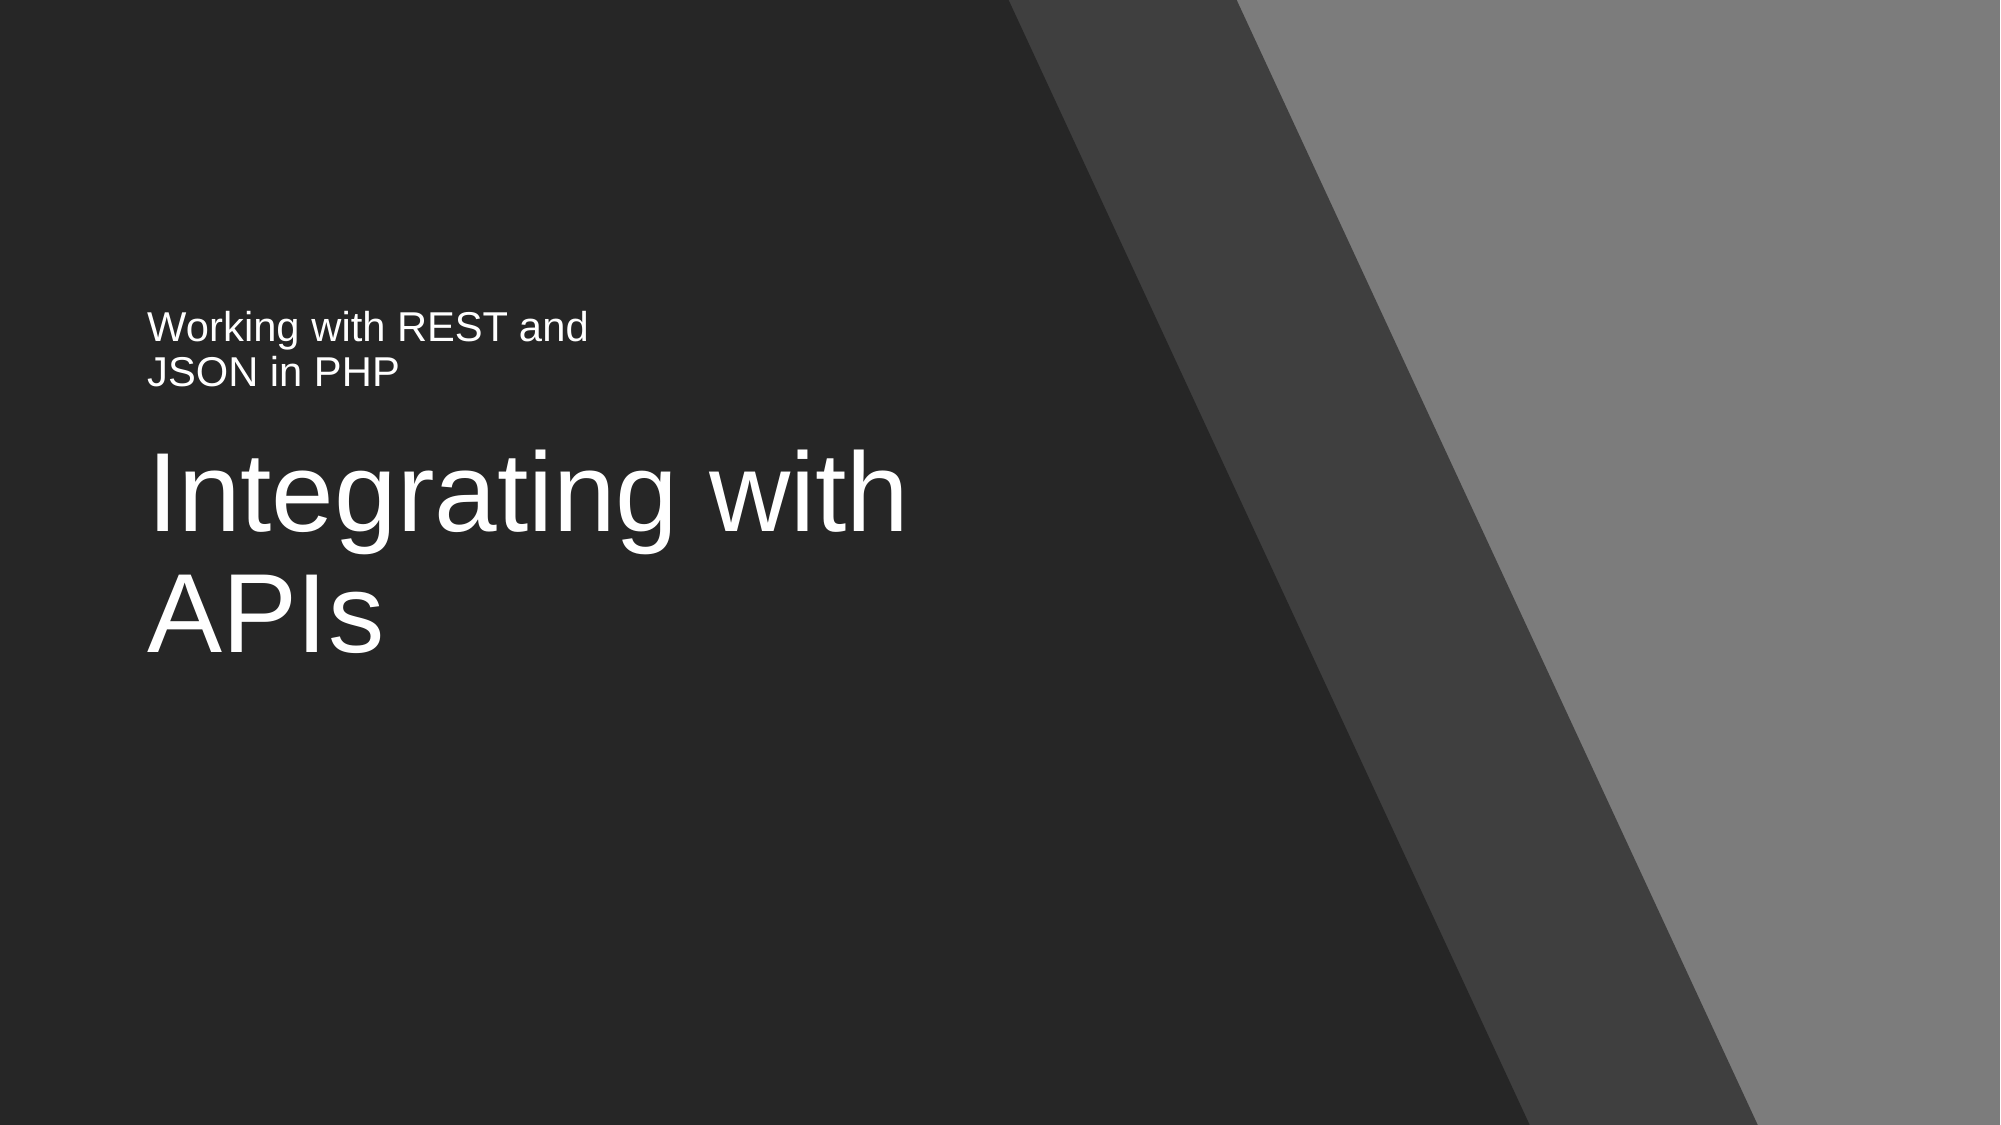

Working with REST and JSON in PHP
# Integrating with APIs